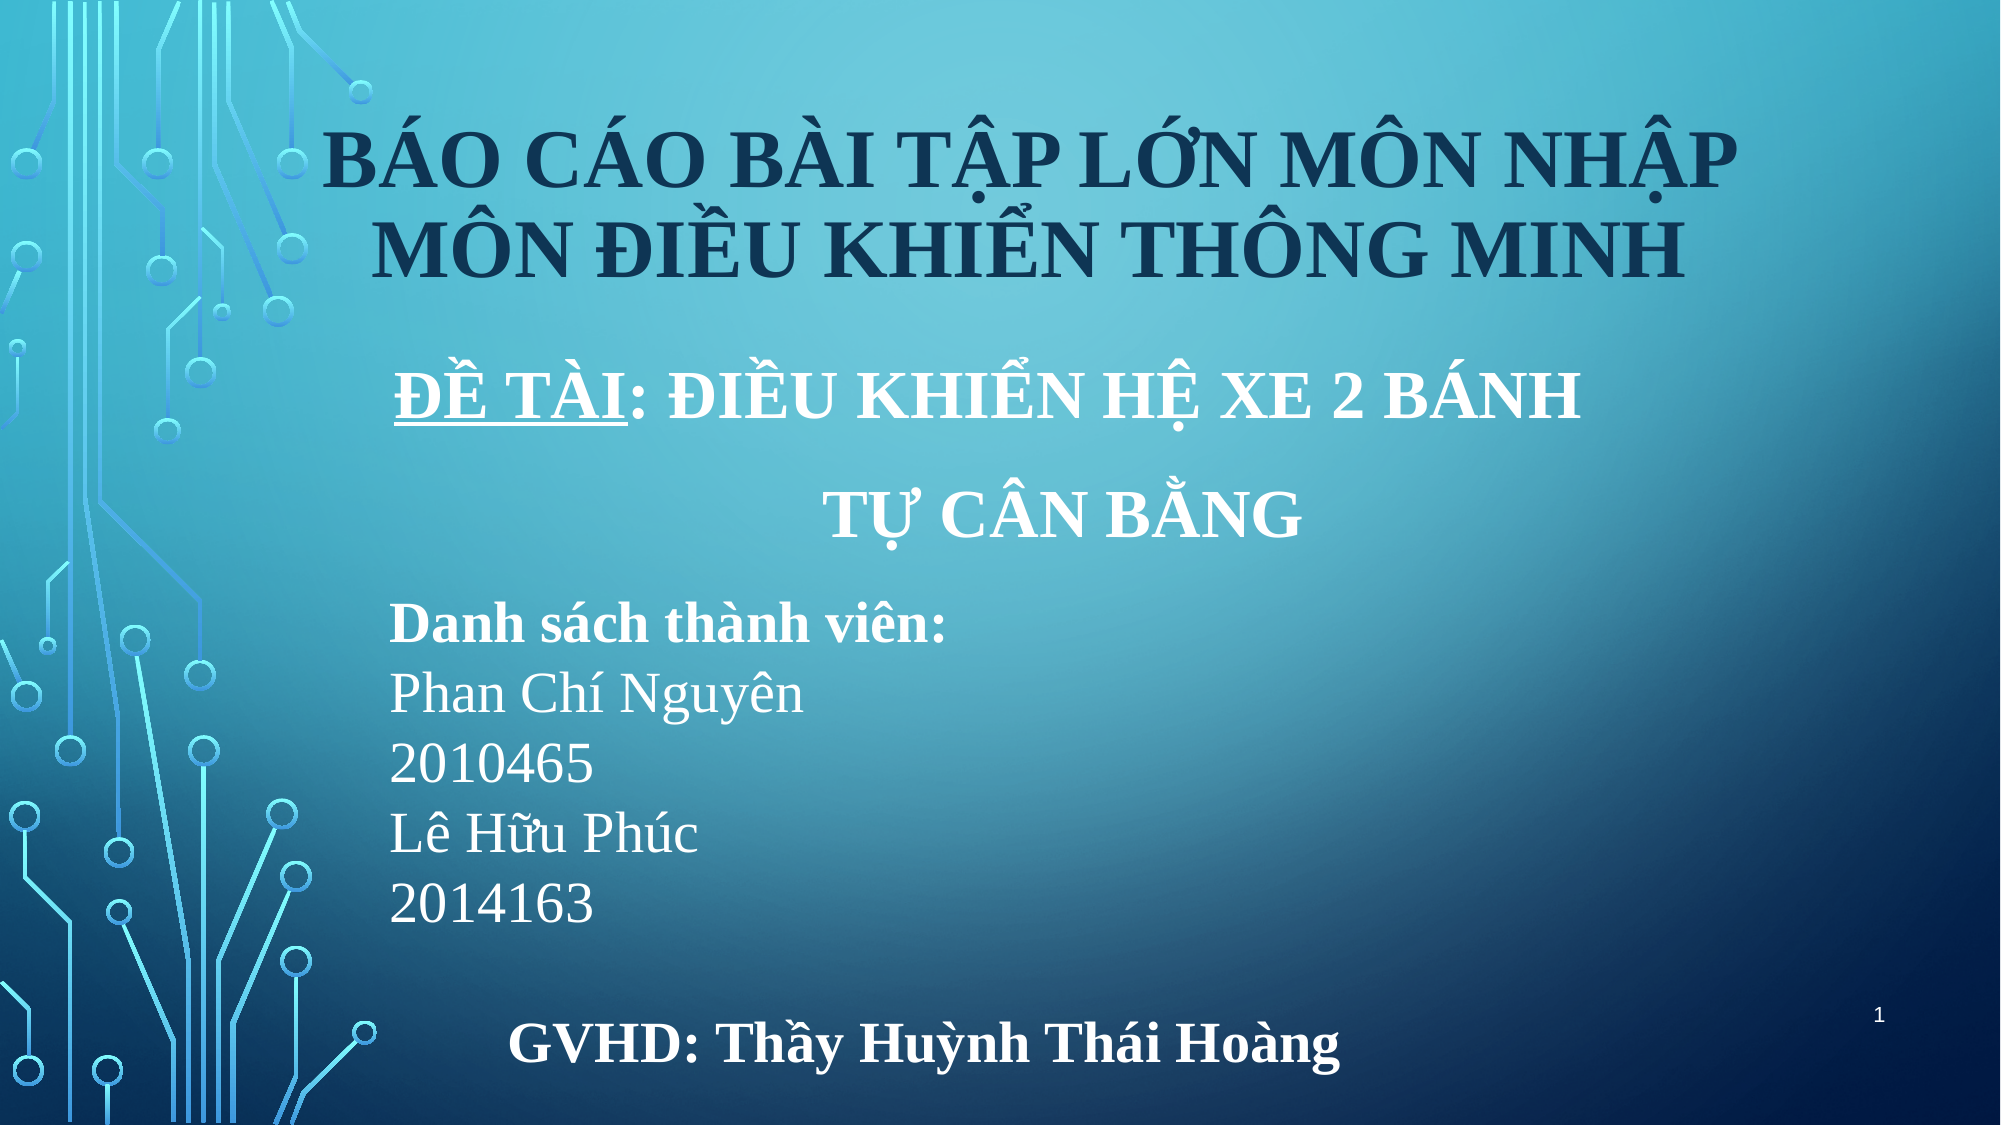

# BÁO CÁO BÀI TẬP LỚN MÔN NHẬP MÔN ĐIỀU KHIỂN THÔNG MINH
ĐỀ TÀI: ĐIỀU KHIỂN HỆ XE 2 BÁNH
	TỰ CÂN BẰNG
Danh sách thành viên:
Phan Chí Nguyên 					2010465
Lê Hữu Phúc         					2014163

GVHD: Thầy Huỳnh Thái Hoàng

1